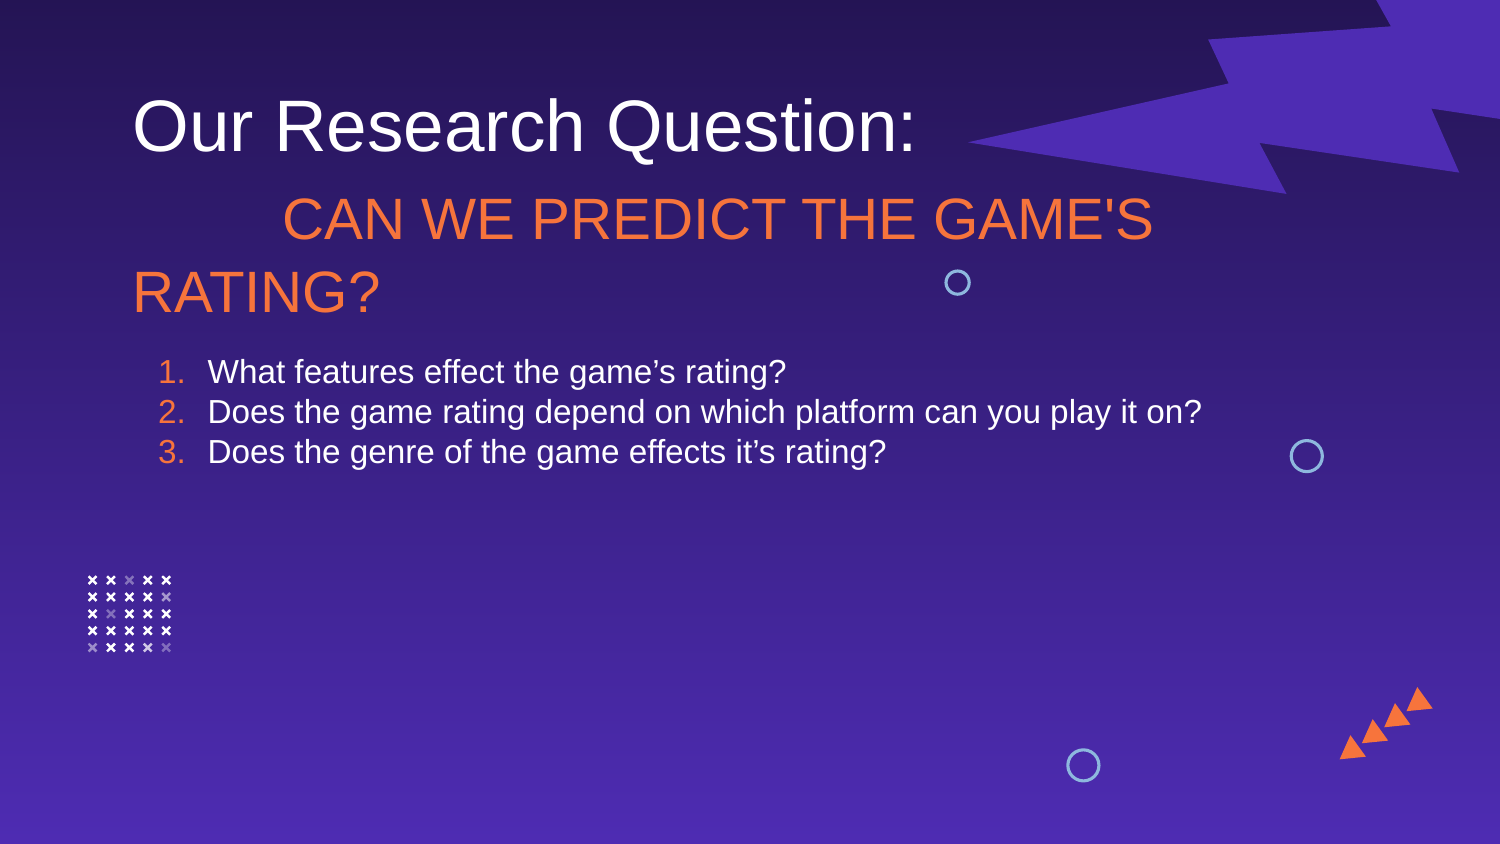

# Our Research Question: CAN WE PREDICT THE GAME'S RATING?

What features effect the game’s rating?
Does the game rating depend on which platform can you play it on?
Does the genre of the game effects it’s rating?